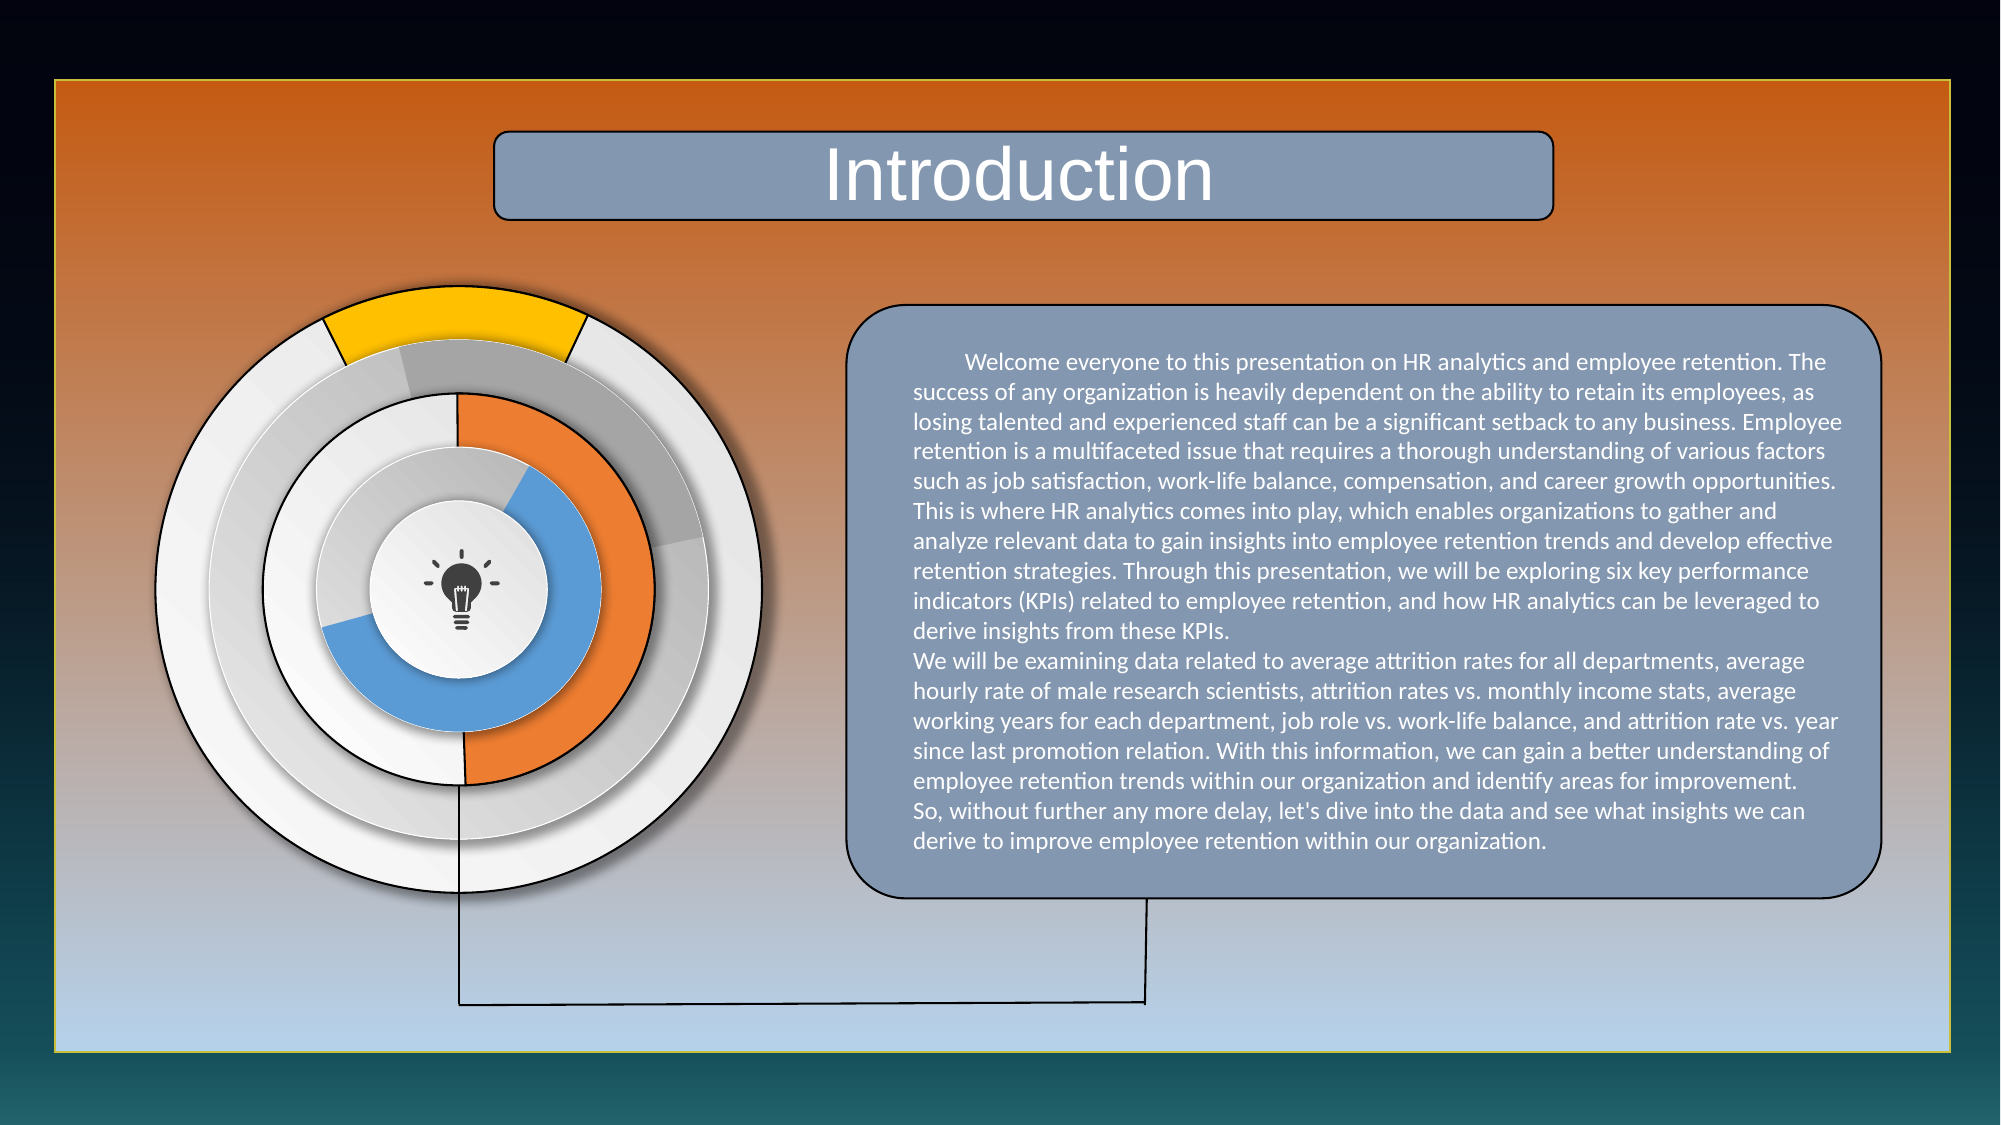

Introduction

         Welcome everyone to this presentation on HR analytics and employee retention. The success of any organization is heavily dependent on the ability to retain its employees, as losing talented and experienced staff can be a significant setback to any business. Employee retention is a multifaceted issue that requires a thorough understanding of various factors such as job satisfaction, work-life balance, compensation, and career growth opportunities.
This is where HR analytics comes into play, which enables organizations to gather and analyze relevant data to gain insights into employee retention trends and develop effective retention strategies. Through this presentation, we will be exploring six key performance indicators (KPIs) related to employee retention, and how HR analytics can be leveraged to derive insights from these KPIs.
We will be examining data related to average attrition rates for all departments, average hourly rate of male research scientists, attrition rates vs. monthly income stats, average working years for each department, job role vs. work-life balance, and attrition rate vs. year since last promotion relation. With this information, we can gain a better understanding of employee retention trends within our organization and identify areas for improvement.
So, without further any more delay, let's dive into the data and see what insights we can derive to improve employee retention within our organization.